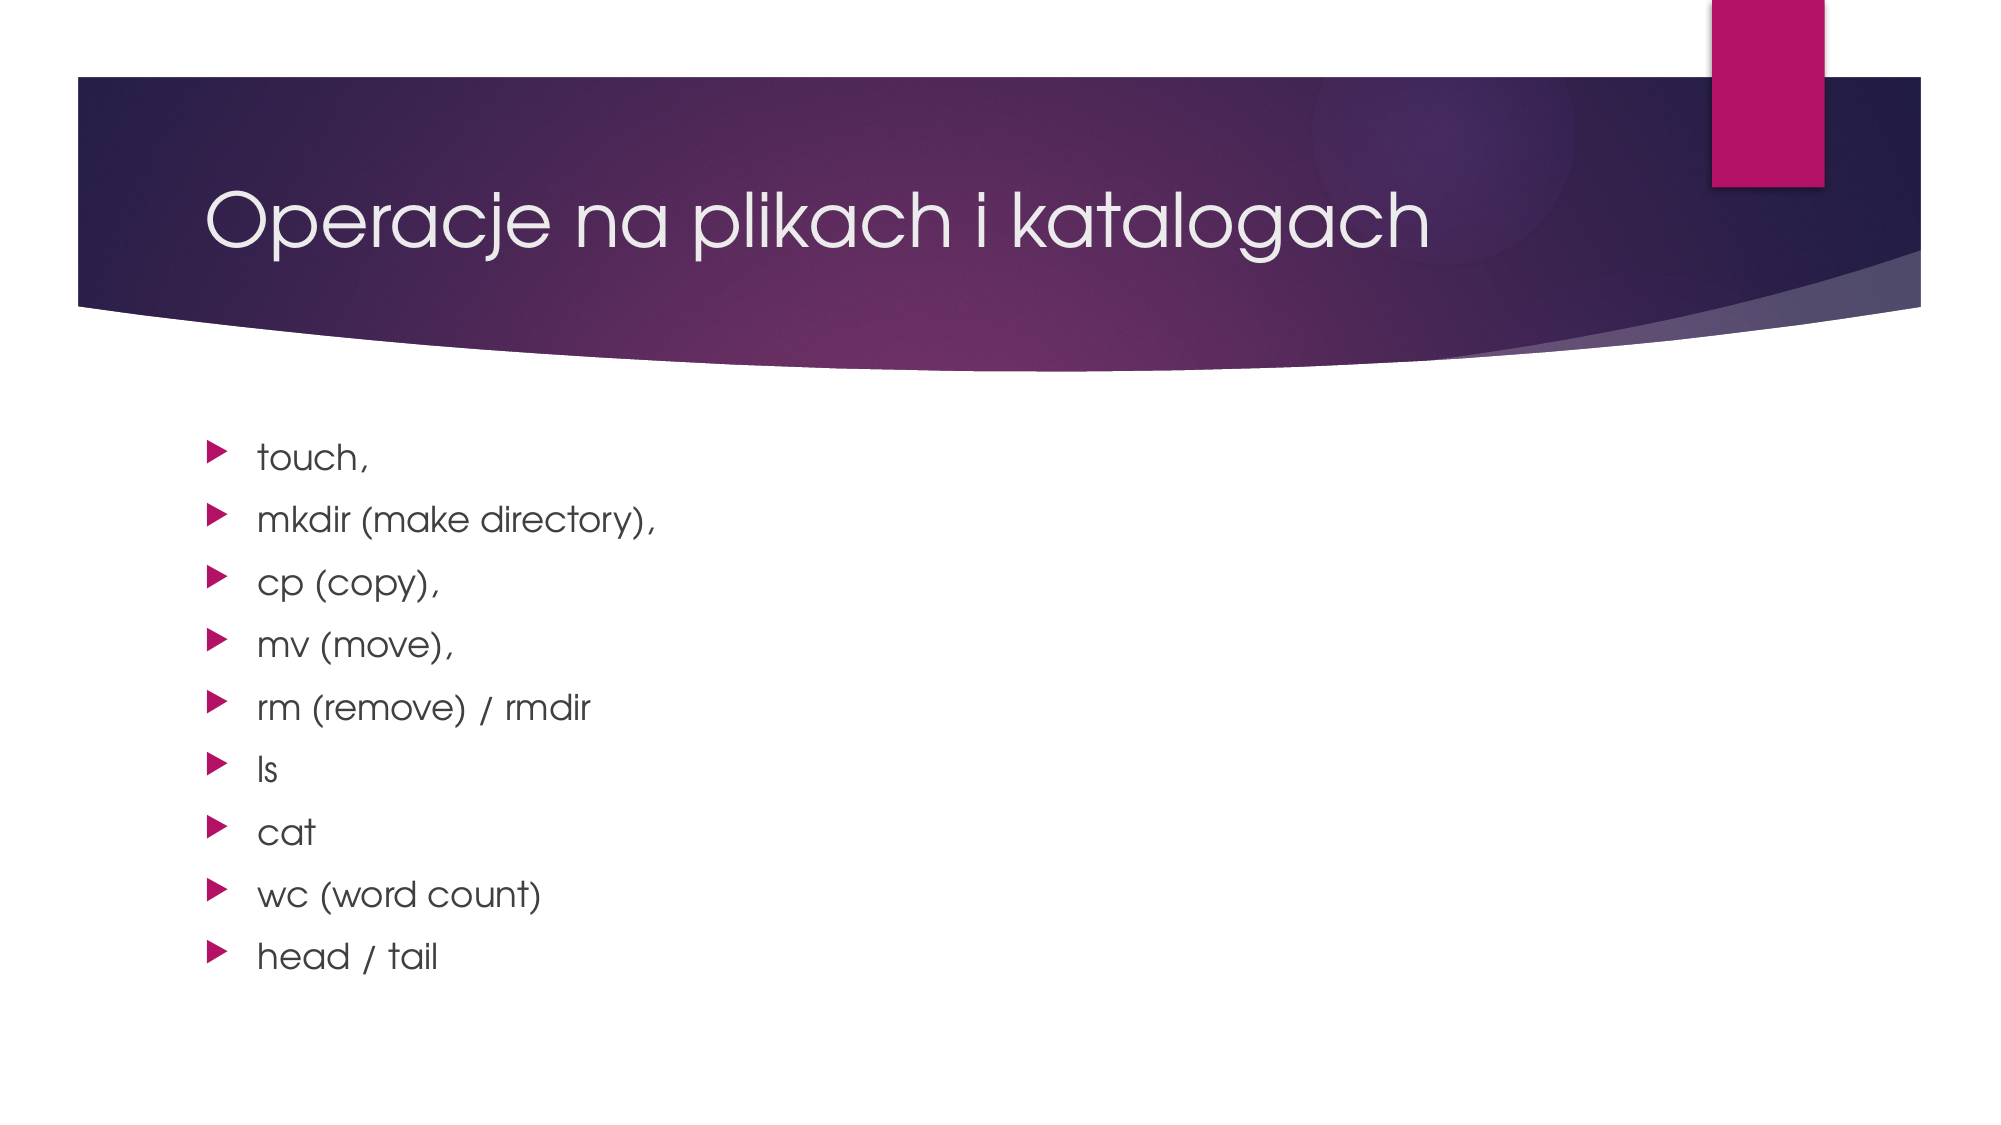

# Operacje na plikach i katalogach
touch,
mkdir (make directory),
cp (copy),
mv (move),
rm (remove) / rmdir
ls
cat
wc (word count)
head / tail